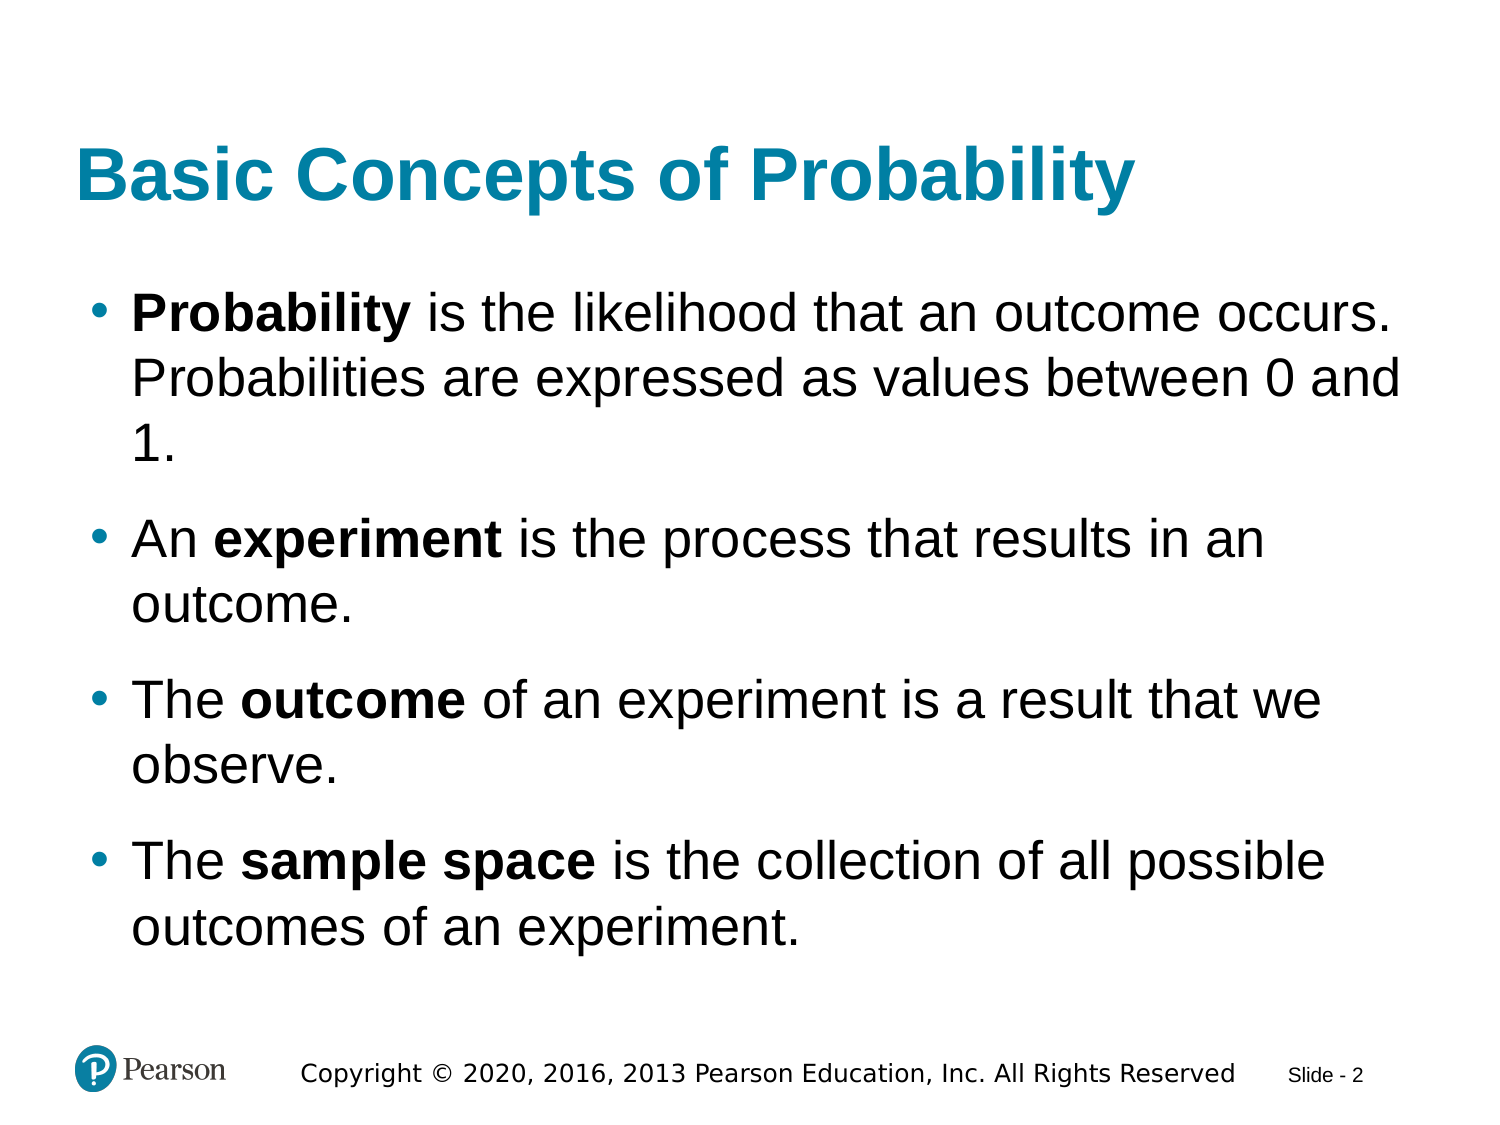

# Basic Concepts of Probability
Probability is the likelihood that an outcome occurs. Probabilities are expressed as values between 0 and 1.
An experiment is the process that results in an outcome.
The outcome of an experiment is a result that we observe.
The sample space is the collection of all possible outcomes of an experiment.